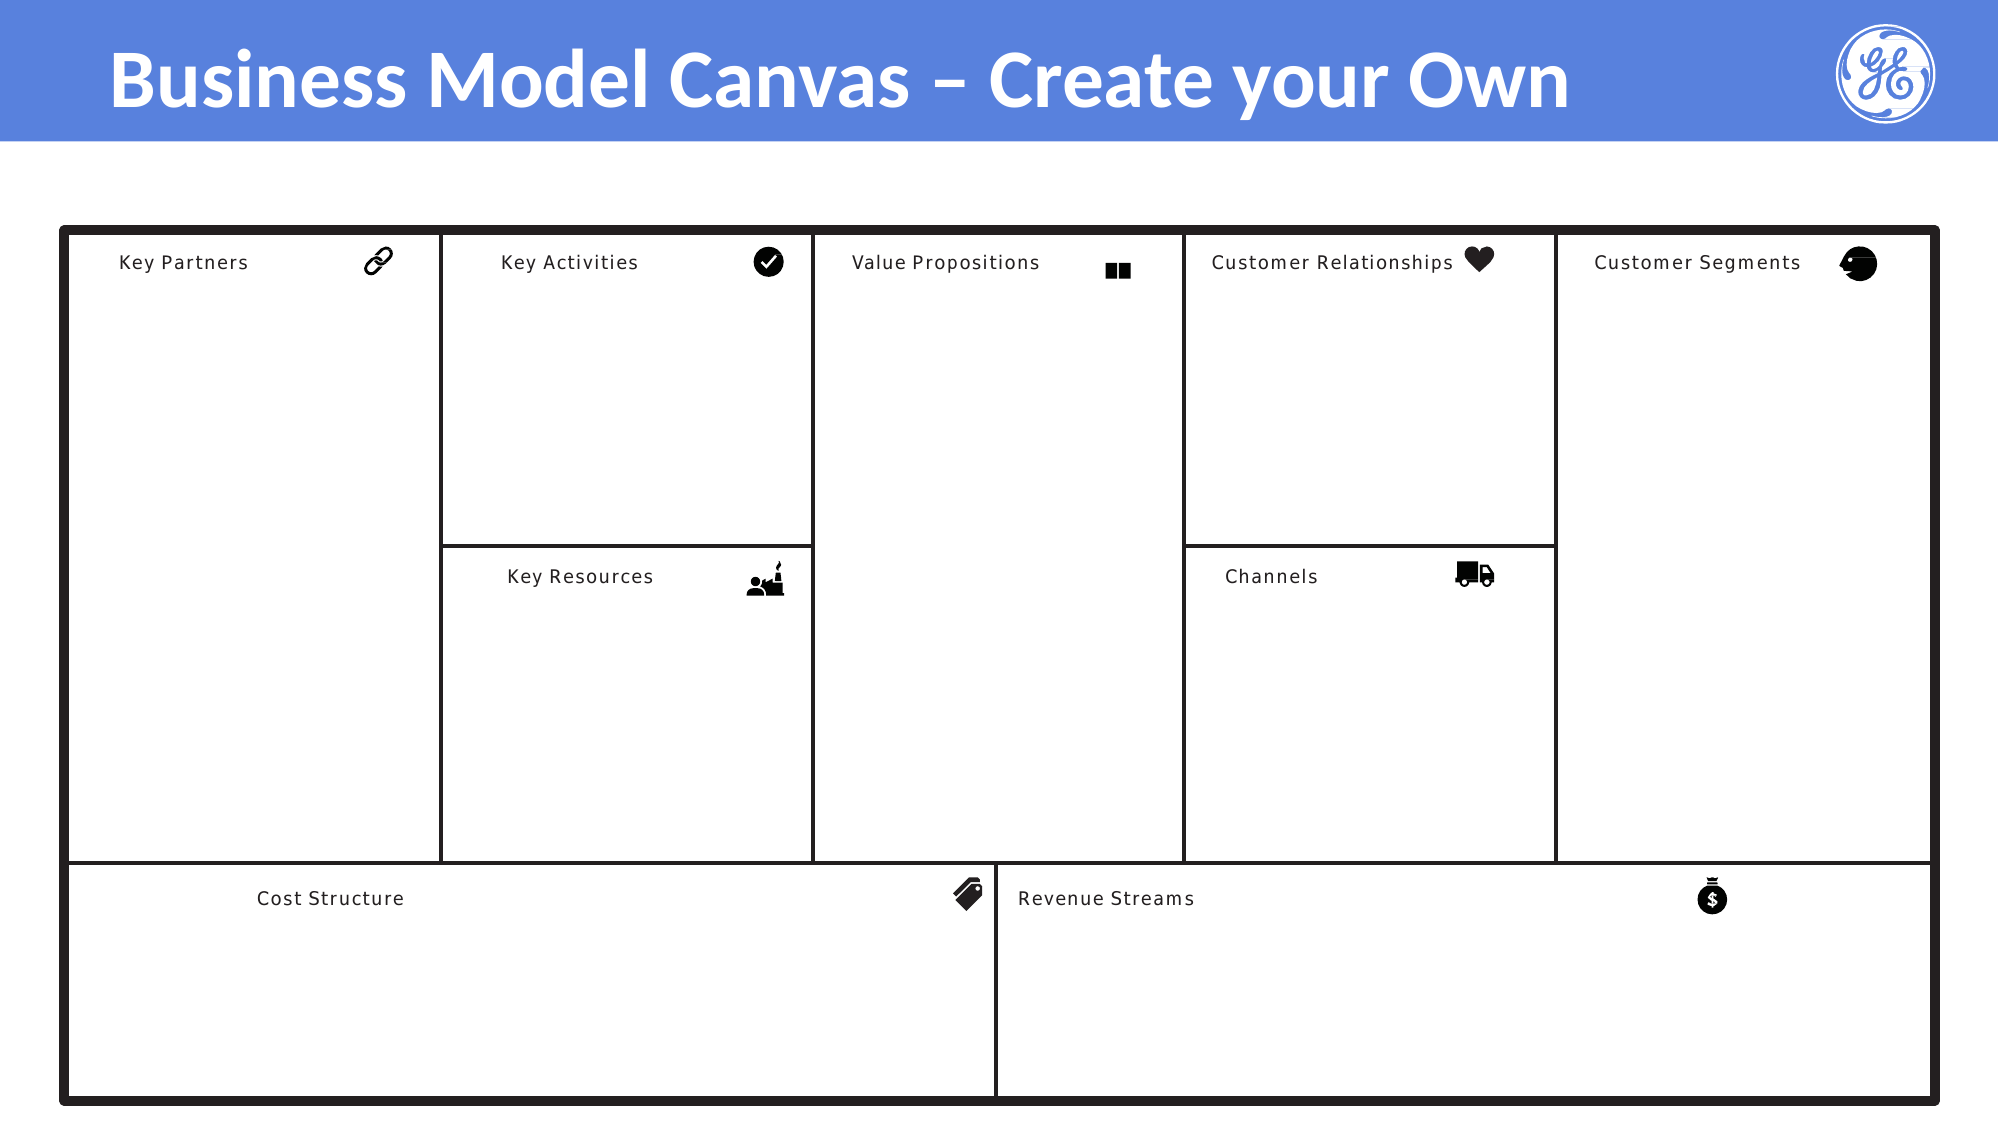

Business Model Canvas – Create your Own

Key Partners
Key Activities
Value Propositions
Customer Relationships
Customer Segments

Key Resources
Channels

Cost Structure
Revenue Streams